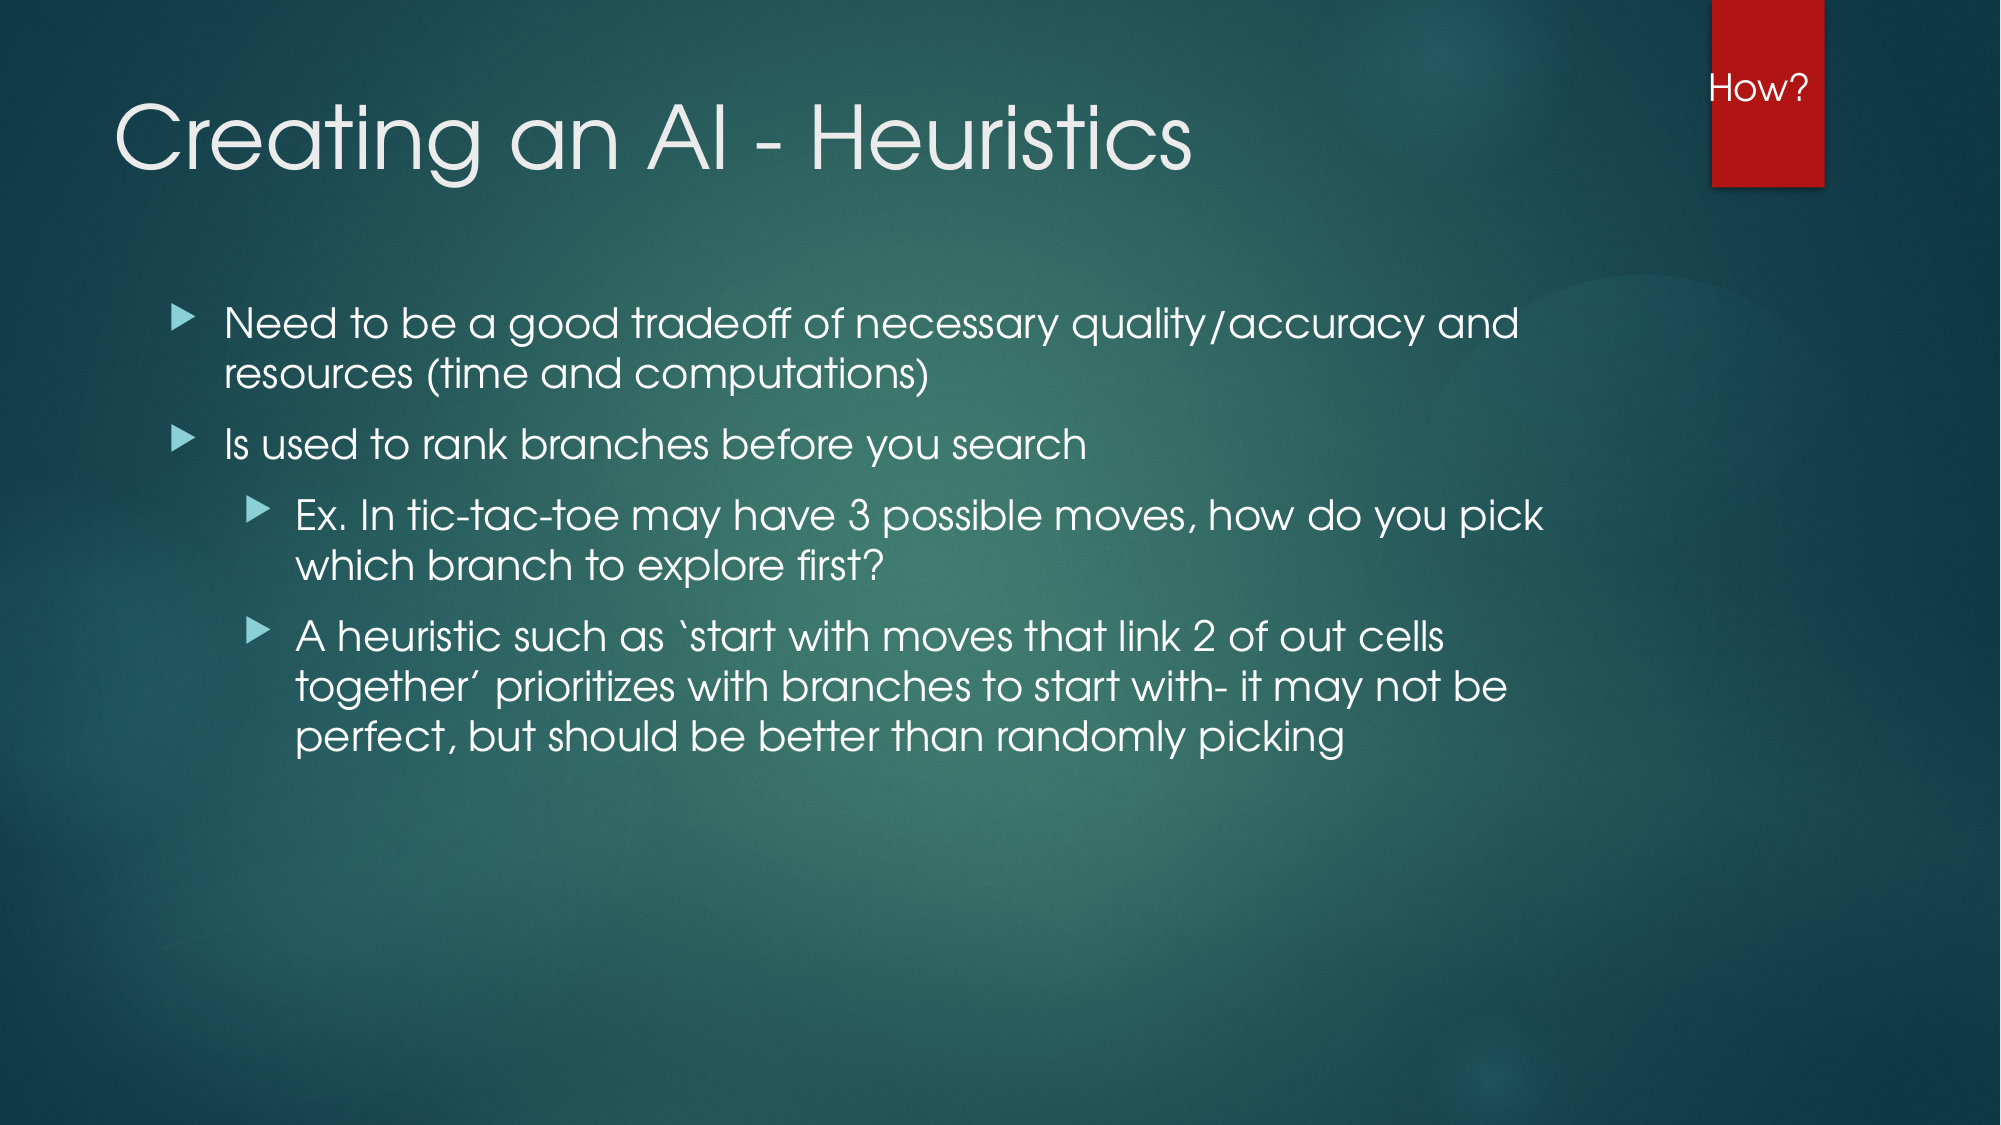

How?
# Creating an AI - Heuristics
Need to be a good tradeoff of necessary quality/accuracy and resources (time and computations)
Is used to rank branches before you search
Ex. In tic-tac-toe may have 3 possible moves, how do you pick which branch to explore first?
A heuristic such as ‘start with moves that link 2 of out cells together’ prioritizes with branches to start with- it may not be perfect, but should be better than randomly picking